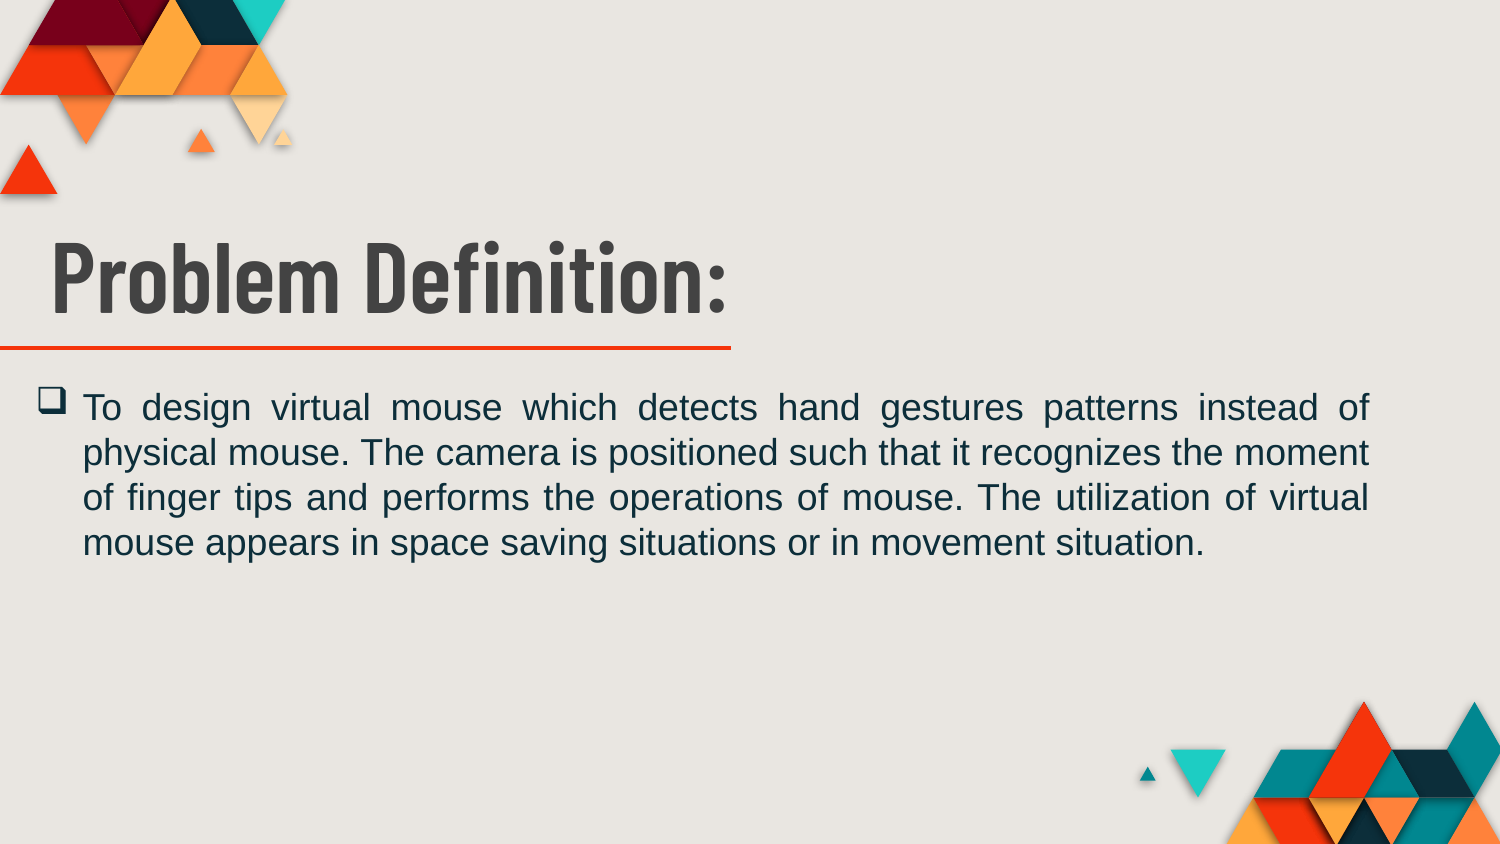

# Problem Definition:
To design virtual mouse which detects hand gestures patterns instead of physical mouse. The camera is positioned such that it recognizes the moment of finger tips and performs the operations of mouse. The utilization of virtual mouse appears in space saving situations or in movement situation.